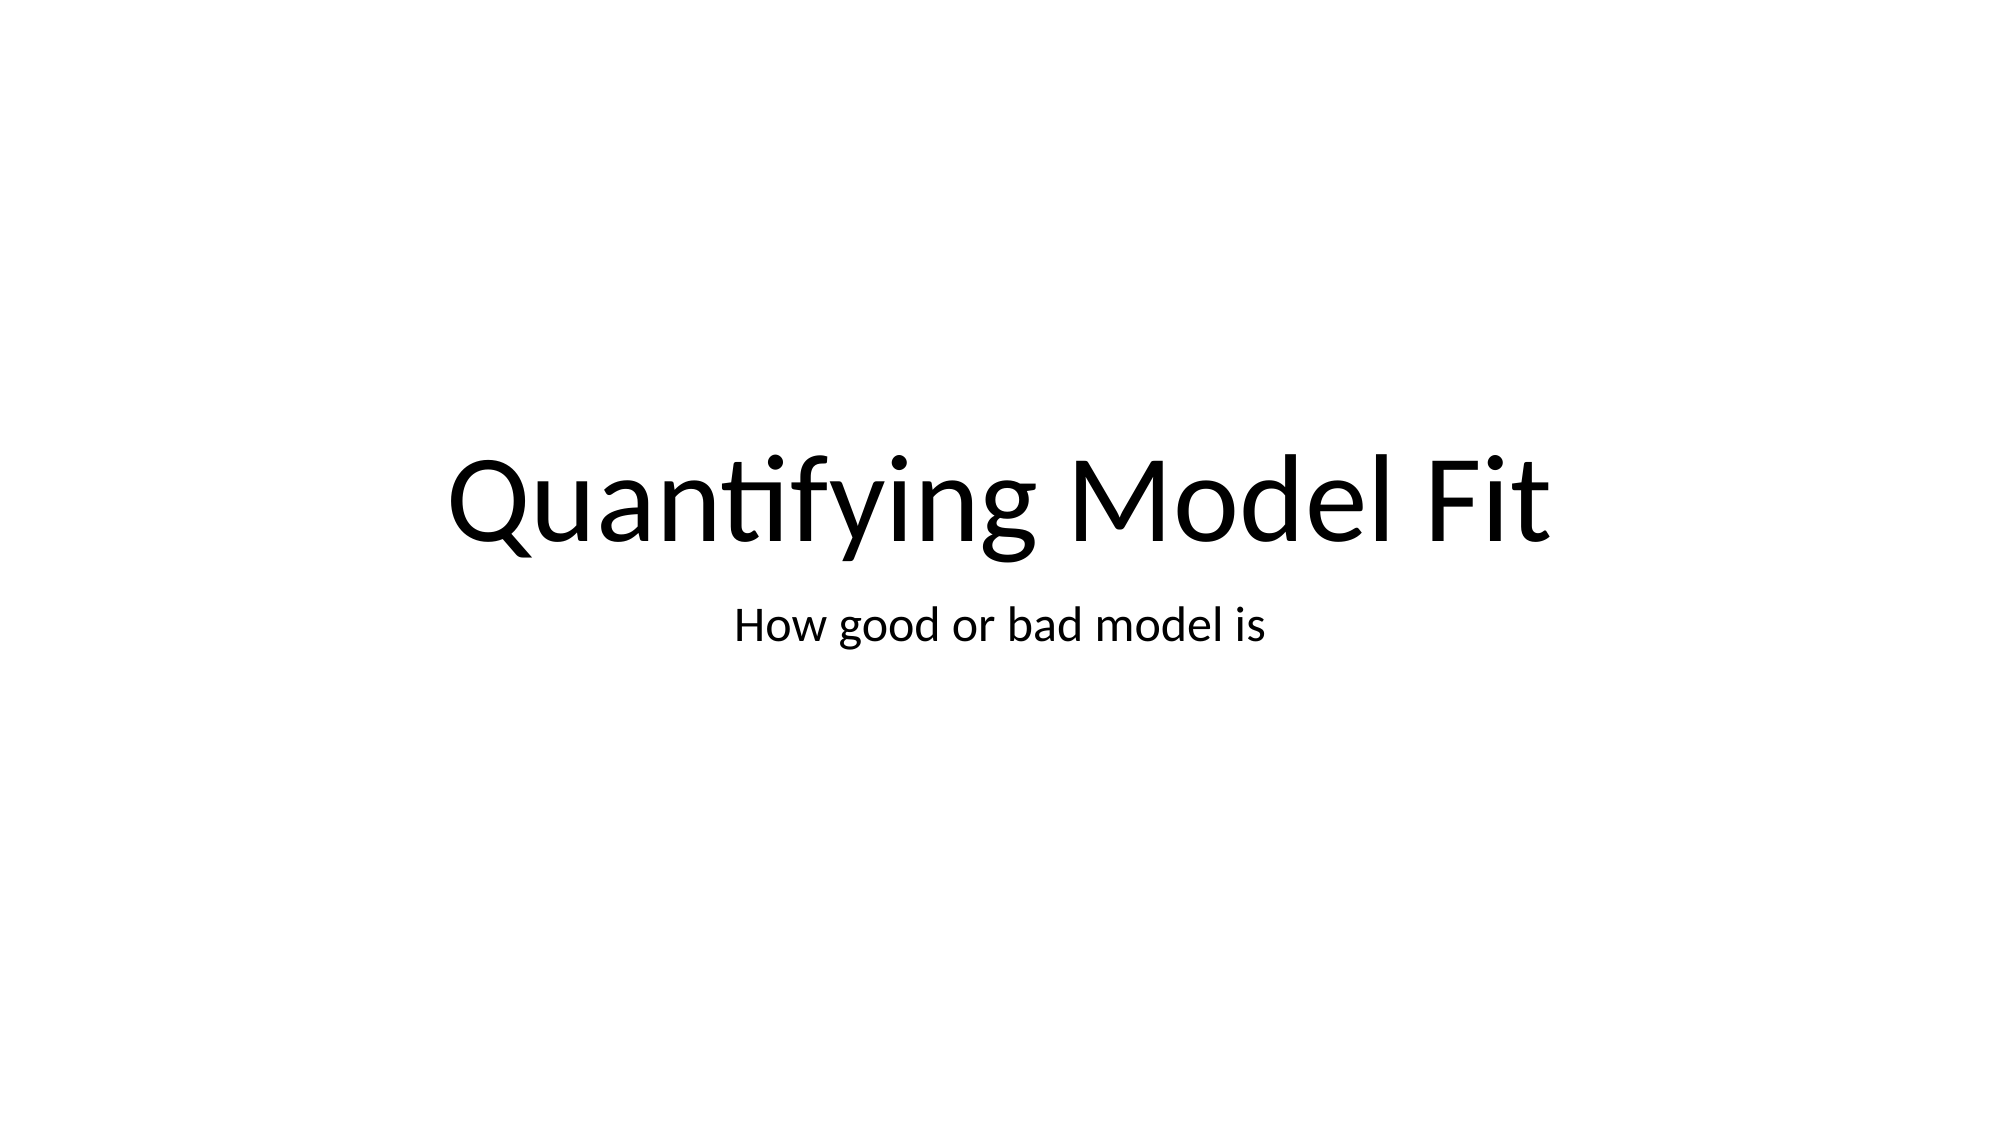

# Quantifying Model Fit
How good or bad model is